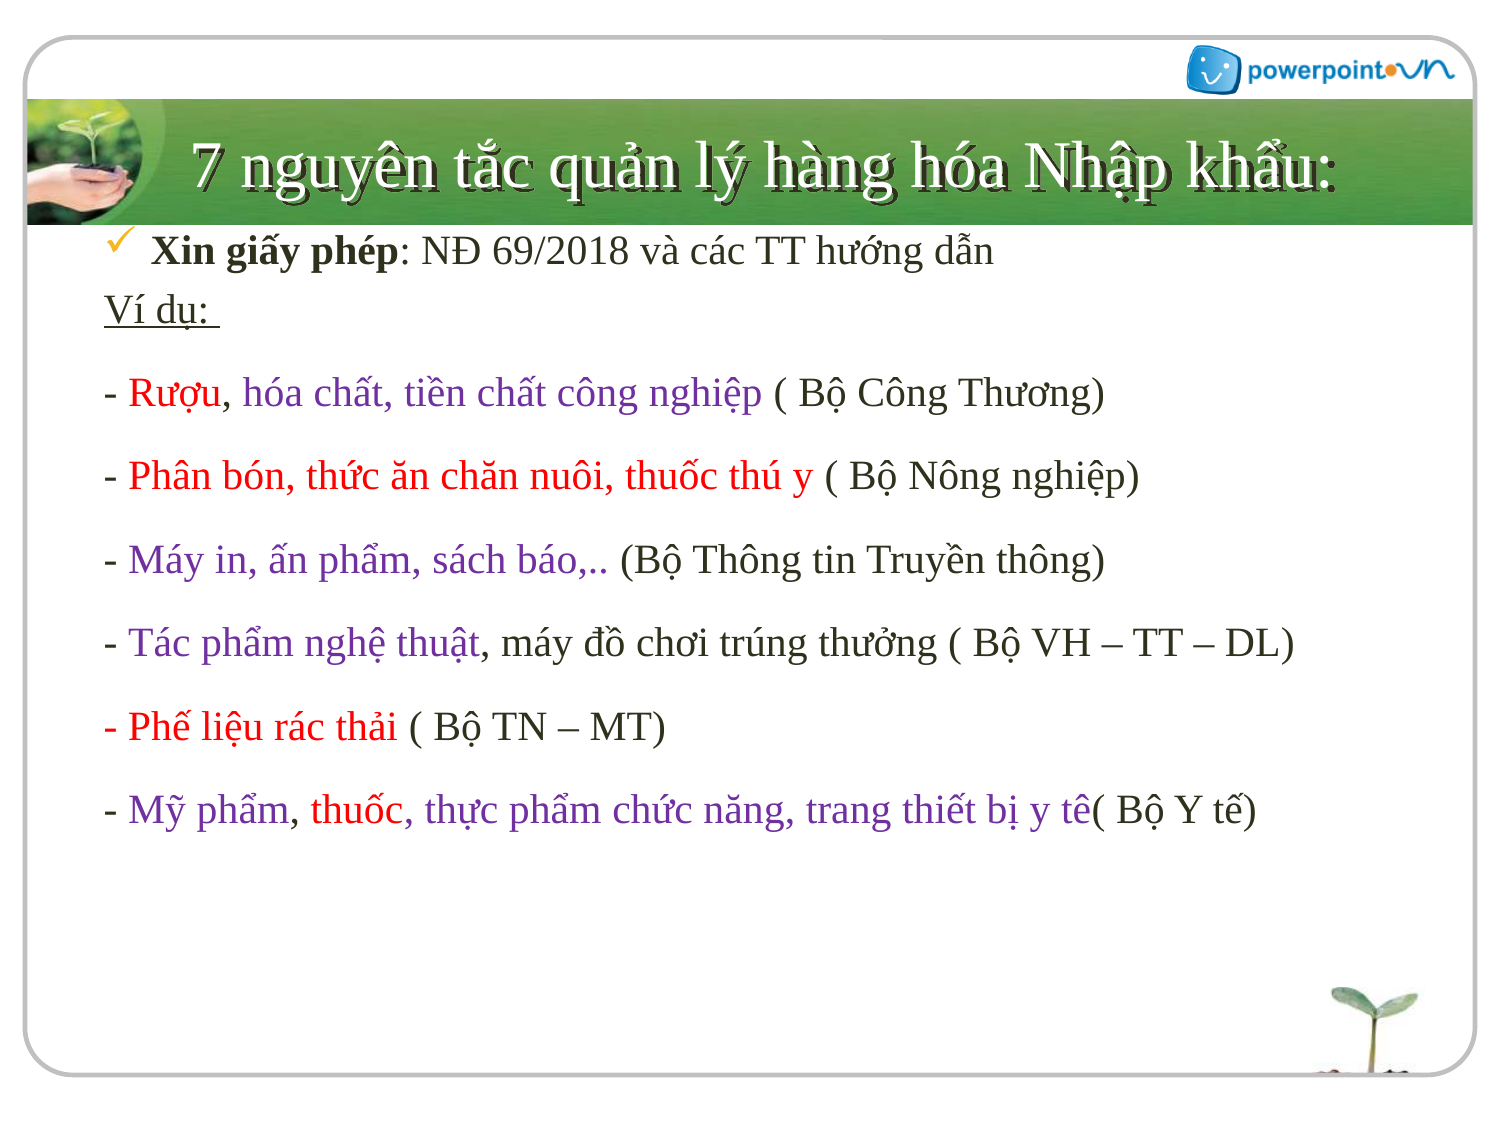

# 7 nguyên tắc quản lý hàng hóa Nhập khẩu:
Xin giấy phép: NĐ 69/2018 và các TT hướng dẫn
Ví dụ:
- Rượu, hóa chất, tiền chất công nghiệp ( Bộ Công Thương)
- Phân bón, thức ăn chăn nuôi, thuốc thú y ( Bộ Nông nghiệp)
- Máy in, ấn phẩm, sách báo,.. (Bộ Thông tin Truyền thông)
- Tác phẩm nghệ thuật, máy đồ chơi trúng thưởng ( Bộ VH – TT – DL)
- Phế liệu rác thải ( Bộ TN – MT)
- Mỹ phẩm, thuốc, thực phẩm chức năng, trang thiết bị y tê( Bộ Y tế)